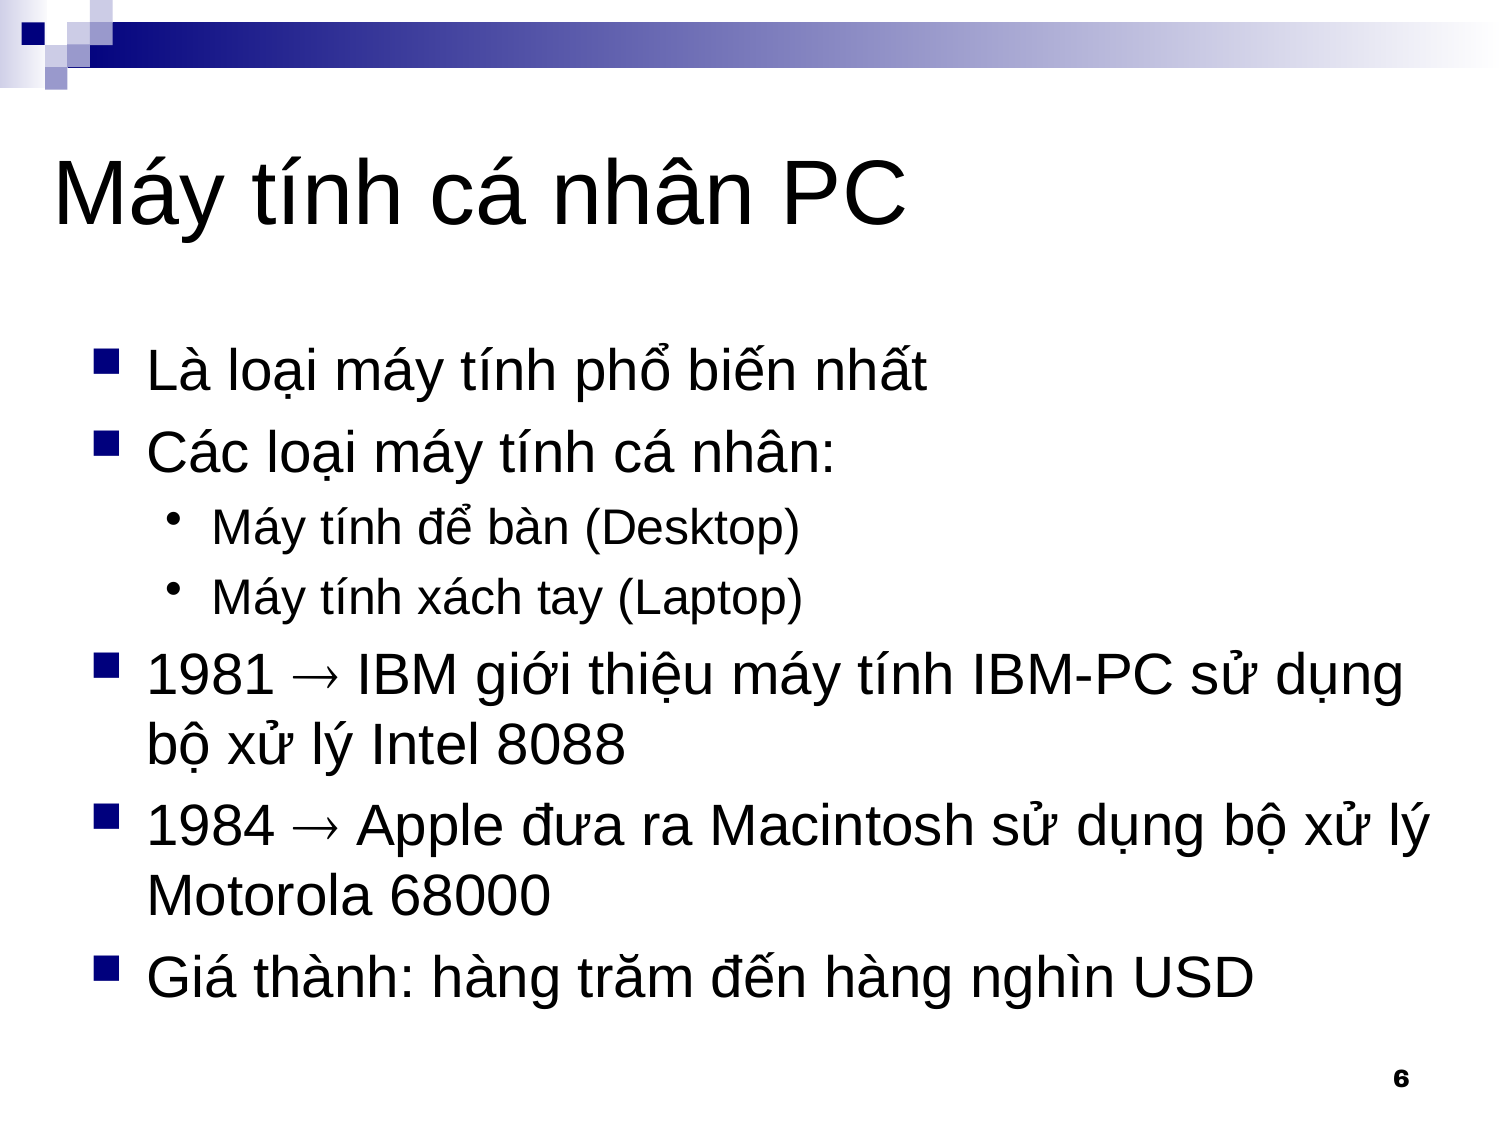

# Máy tính cá nhân PC
Là loại máy tính phổ biến nhất
Các loại máy tính cá nhân:
Máy tính để bàn (Desktop)
Máy tính xách tay (Laptop)
1981 → IBM giới thiệu máy tính IBM-PC sử dụng bộ xử lý Intel 8088
1984 → Apple đưa ra Macintosh sử dụng bộ xử lý Motorola 68000
Giá thành: hàng trăm đến hàng nghìn USD
6